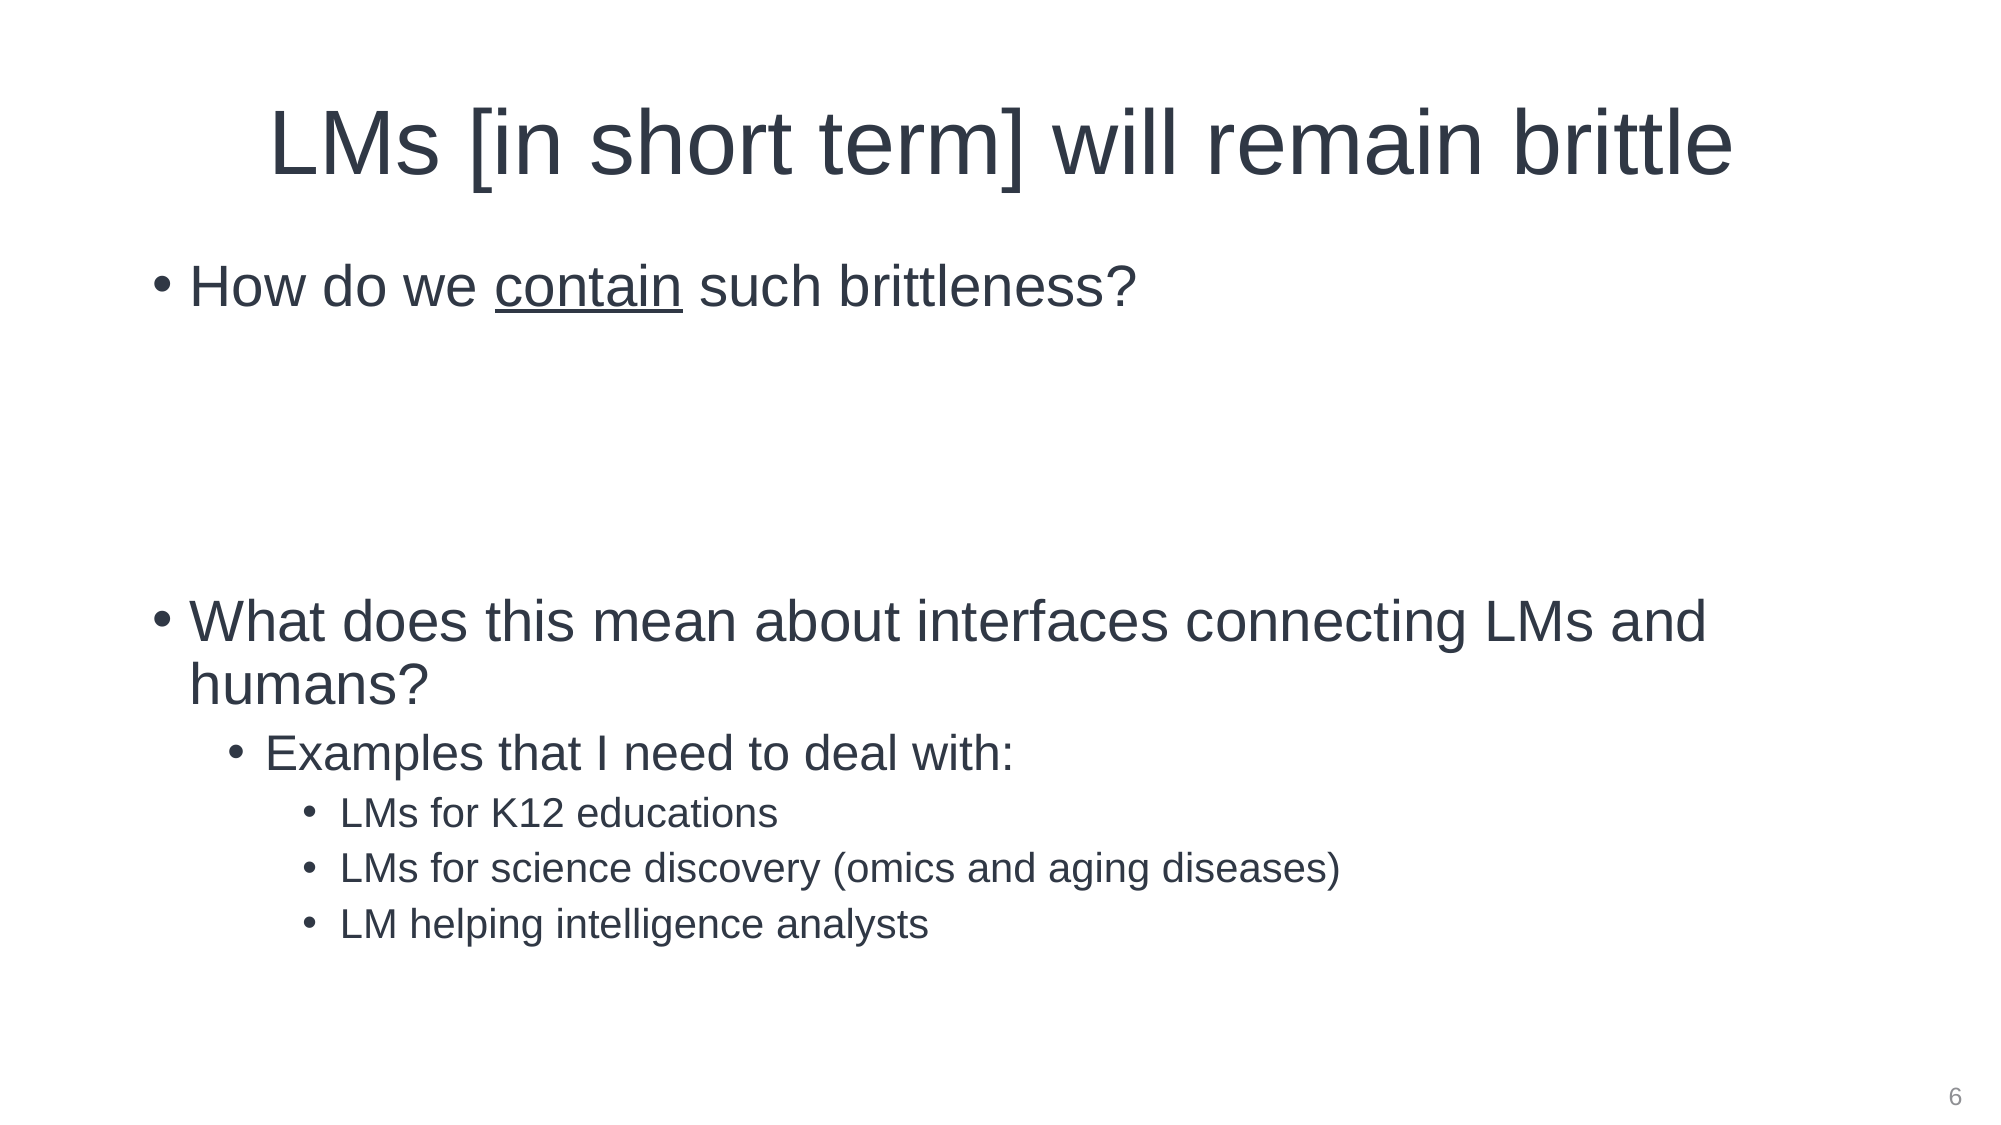

# LMs [in short term] will remain brittle
How do we contain such brittleness?

What does this mean about interfaces connecting LMs and humans?
Examples that I need to deal with:
LMs for K12 educations
LMs for science discovery (omics and aging diseases)
LM helping intelligence analysts

6